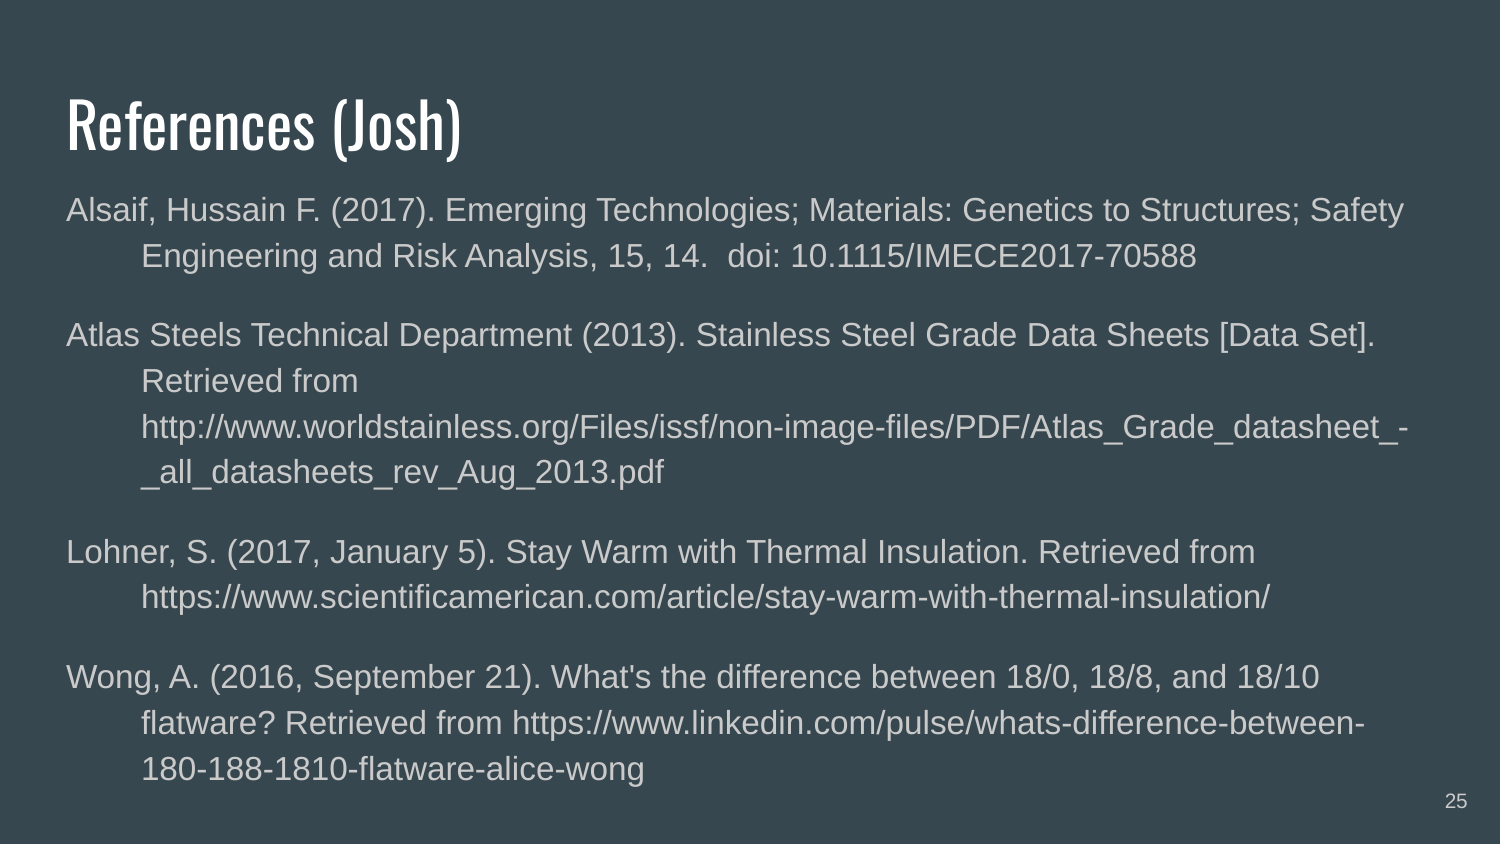

# References (Josh)
Alsaif, Hussain F. (2017). Emerging Technologies; Materials: Genetics to Structures; Safety Engineering and Risk Analysis, 15, 14.  doi: 10.1115/IMECE2017-70588
Atlas Steels Technical Department (2013). Stainless Steel Grade Data Sheets [Data Set]. Retrieved from http://www.worldstainless.org/Files/issf/non-image-files/PDF/Atlas_Grade_datasheet_-_all_datasheets_rev_Aug_2013.pdf
Lohner, S. (2017, January 5). Stay Warm with Thermal Insulation. Retrieved from https://www.scientificamerican.com/article/stay-warm-with-thermal-insulation/
Wong, A. (2016, September 21). What's the difference between 18/0, 18/8, and 18/10 flatware? Retrieved from https://www.linkedin.com/pulse/whats-difference-between-180-188-1810-flatware-alice-wong
25